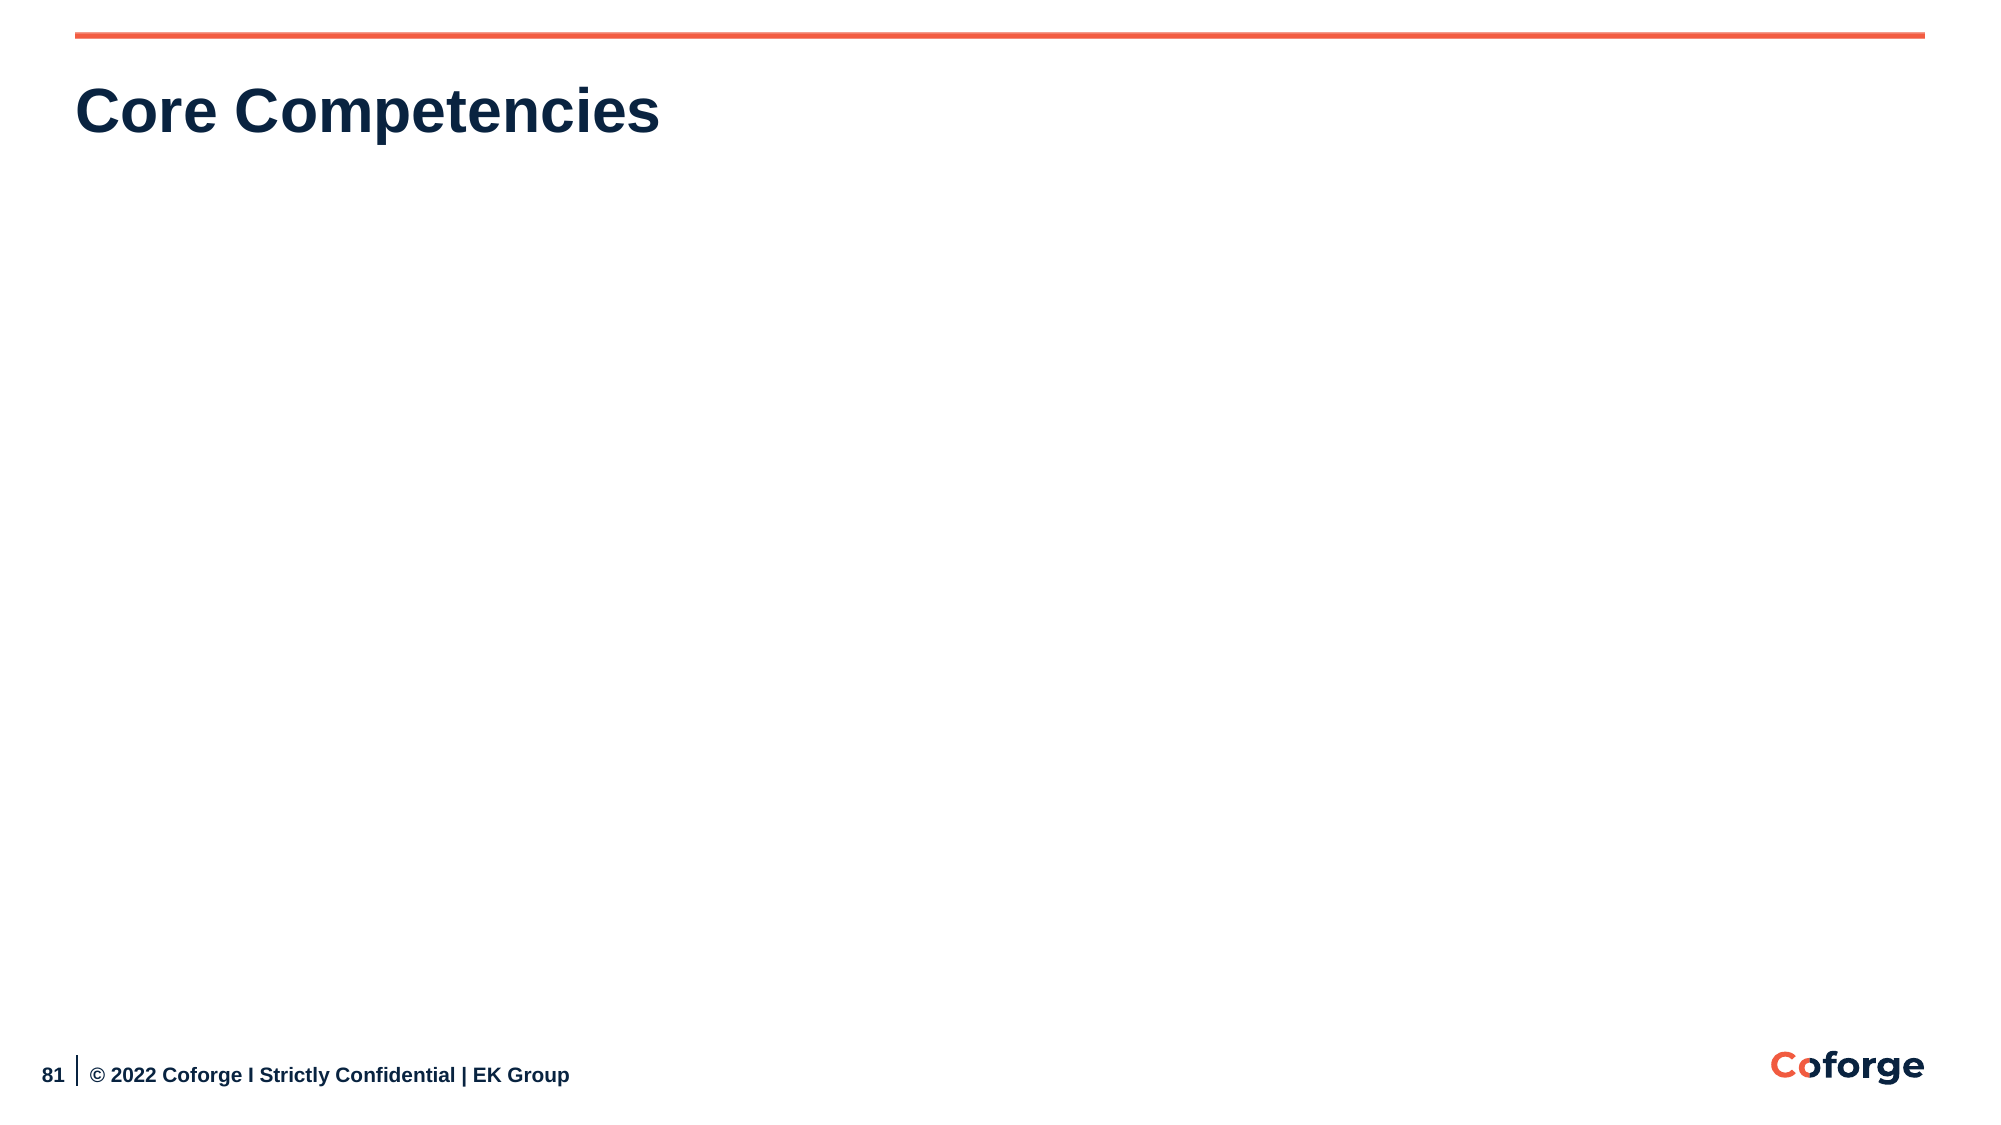

# Core Competencies

81
© 2022 Coforge I Strictly Confidential | EK Group